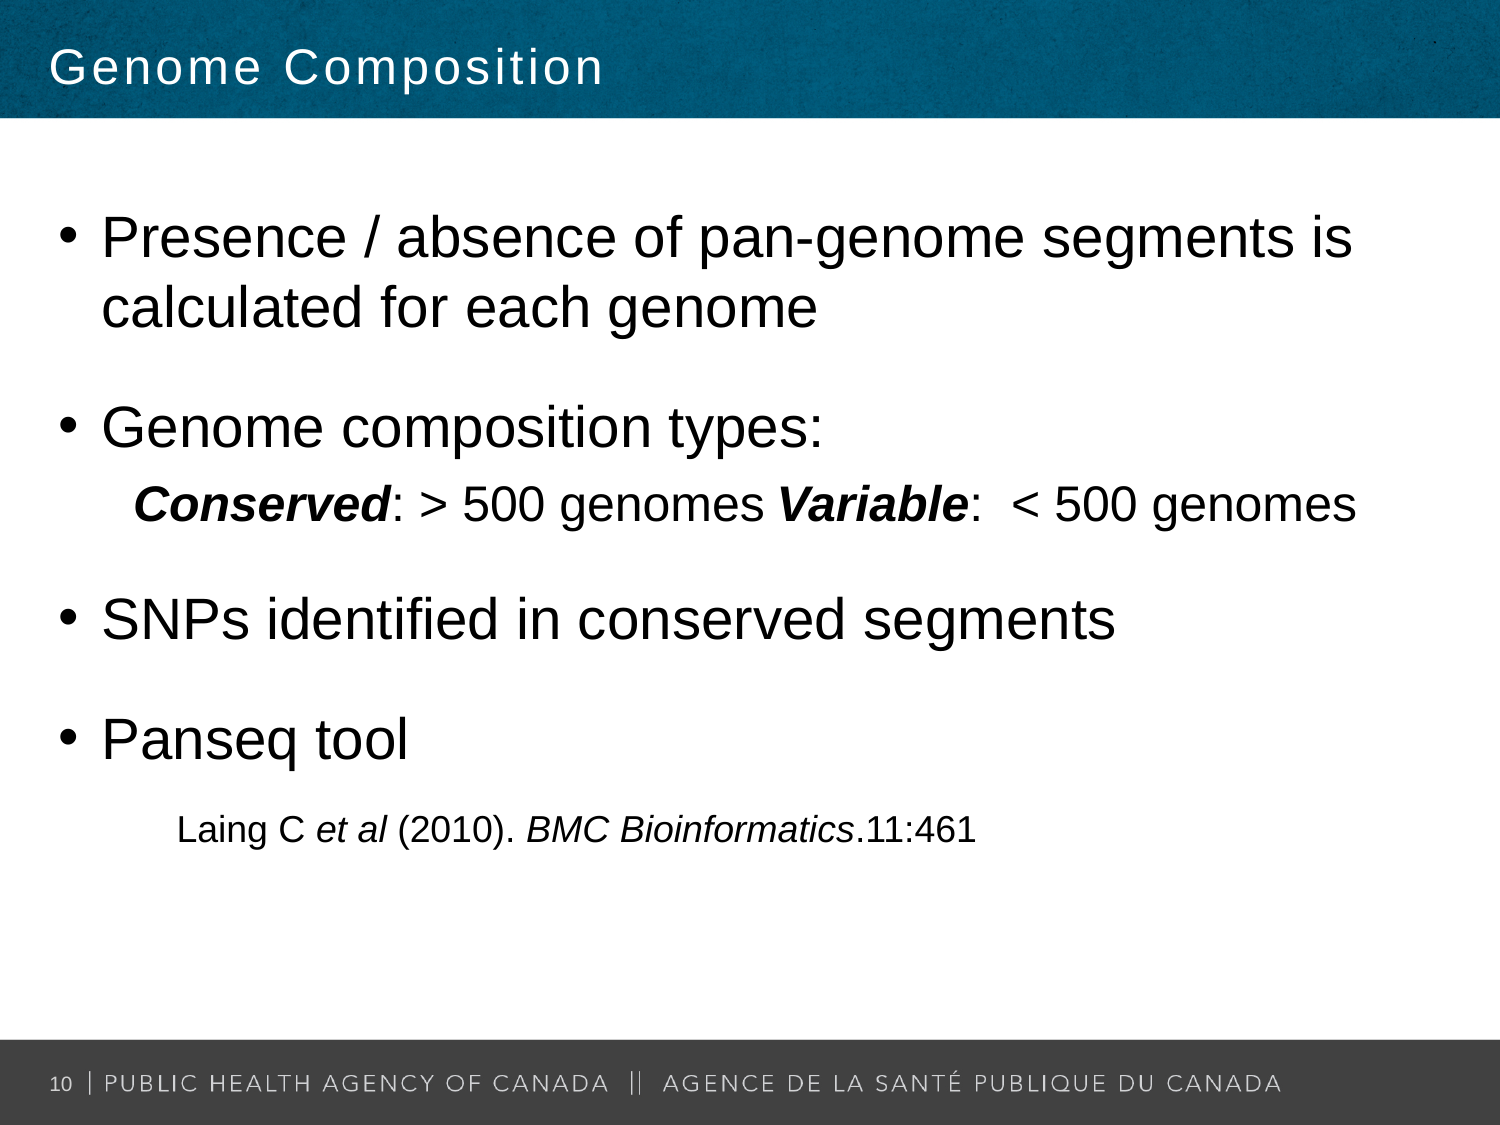

Genome Composition
Presence / absence of pan-genome segments is calculated for each genome
Genome composition types:
Conserved: > 500 genomes	Variable:  < 500 genomes
SNPs identified in conserved segments
Panseq tool
	Laing C et al (2010). BMC Bioinformatics.11:461

10